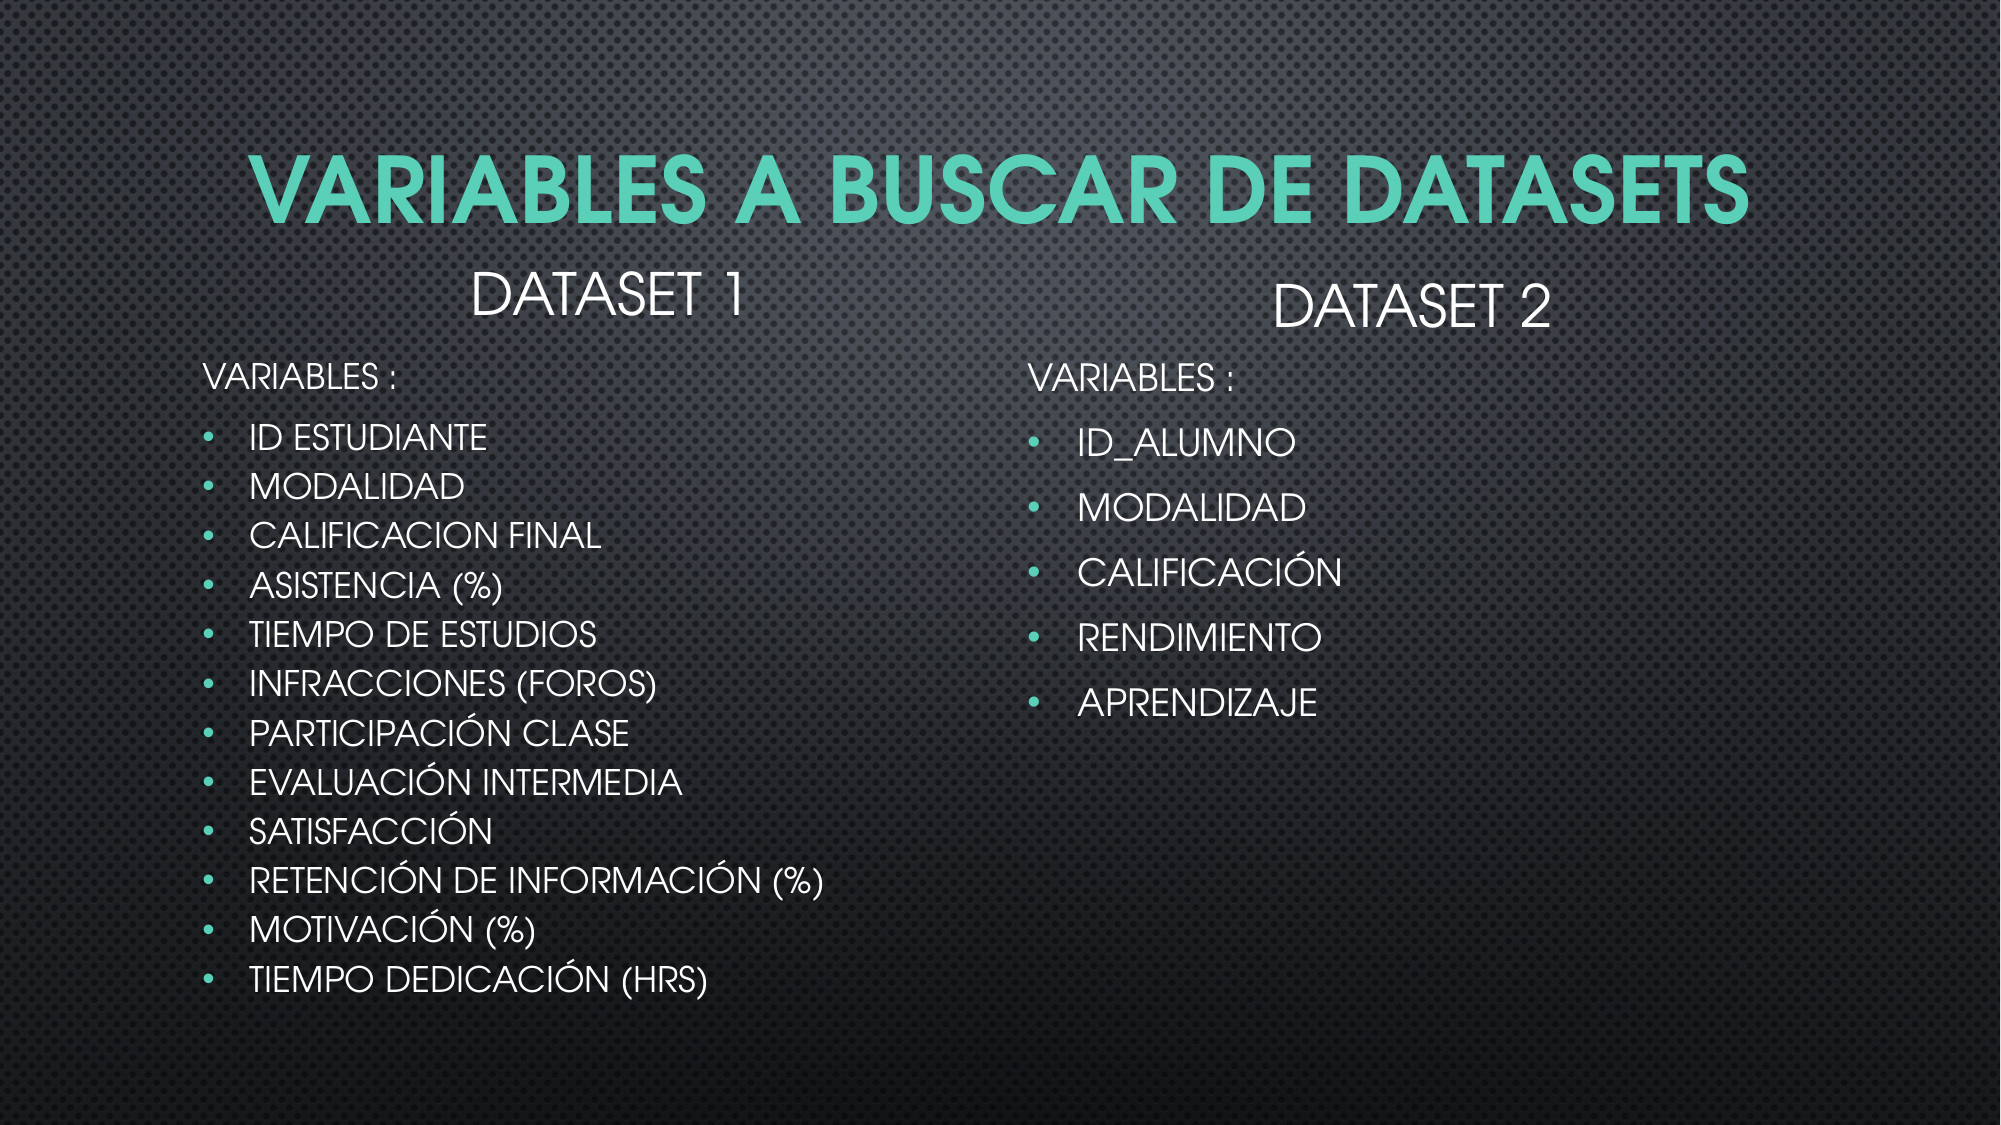

# Variables a buscar de datasets
Dataset 1
Dataset 2
Variables :
ID_Alumno
Modalidad
Calificación
Rendimiento
Aprendizaje
Variables :
ID Estudiante
Modalidad
Calificacion Final
Asistencia (%)
Tiempo de estudios
Infracciones (foros)
Participación clase
Evaluación Intermedia
Satisfacción
Retención de información (%)
Motivación (%)
Tiempo dedicación (hrs)